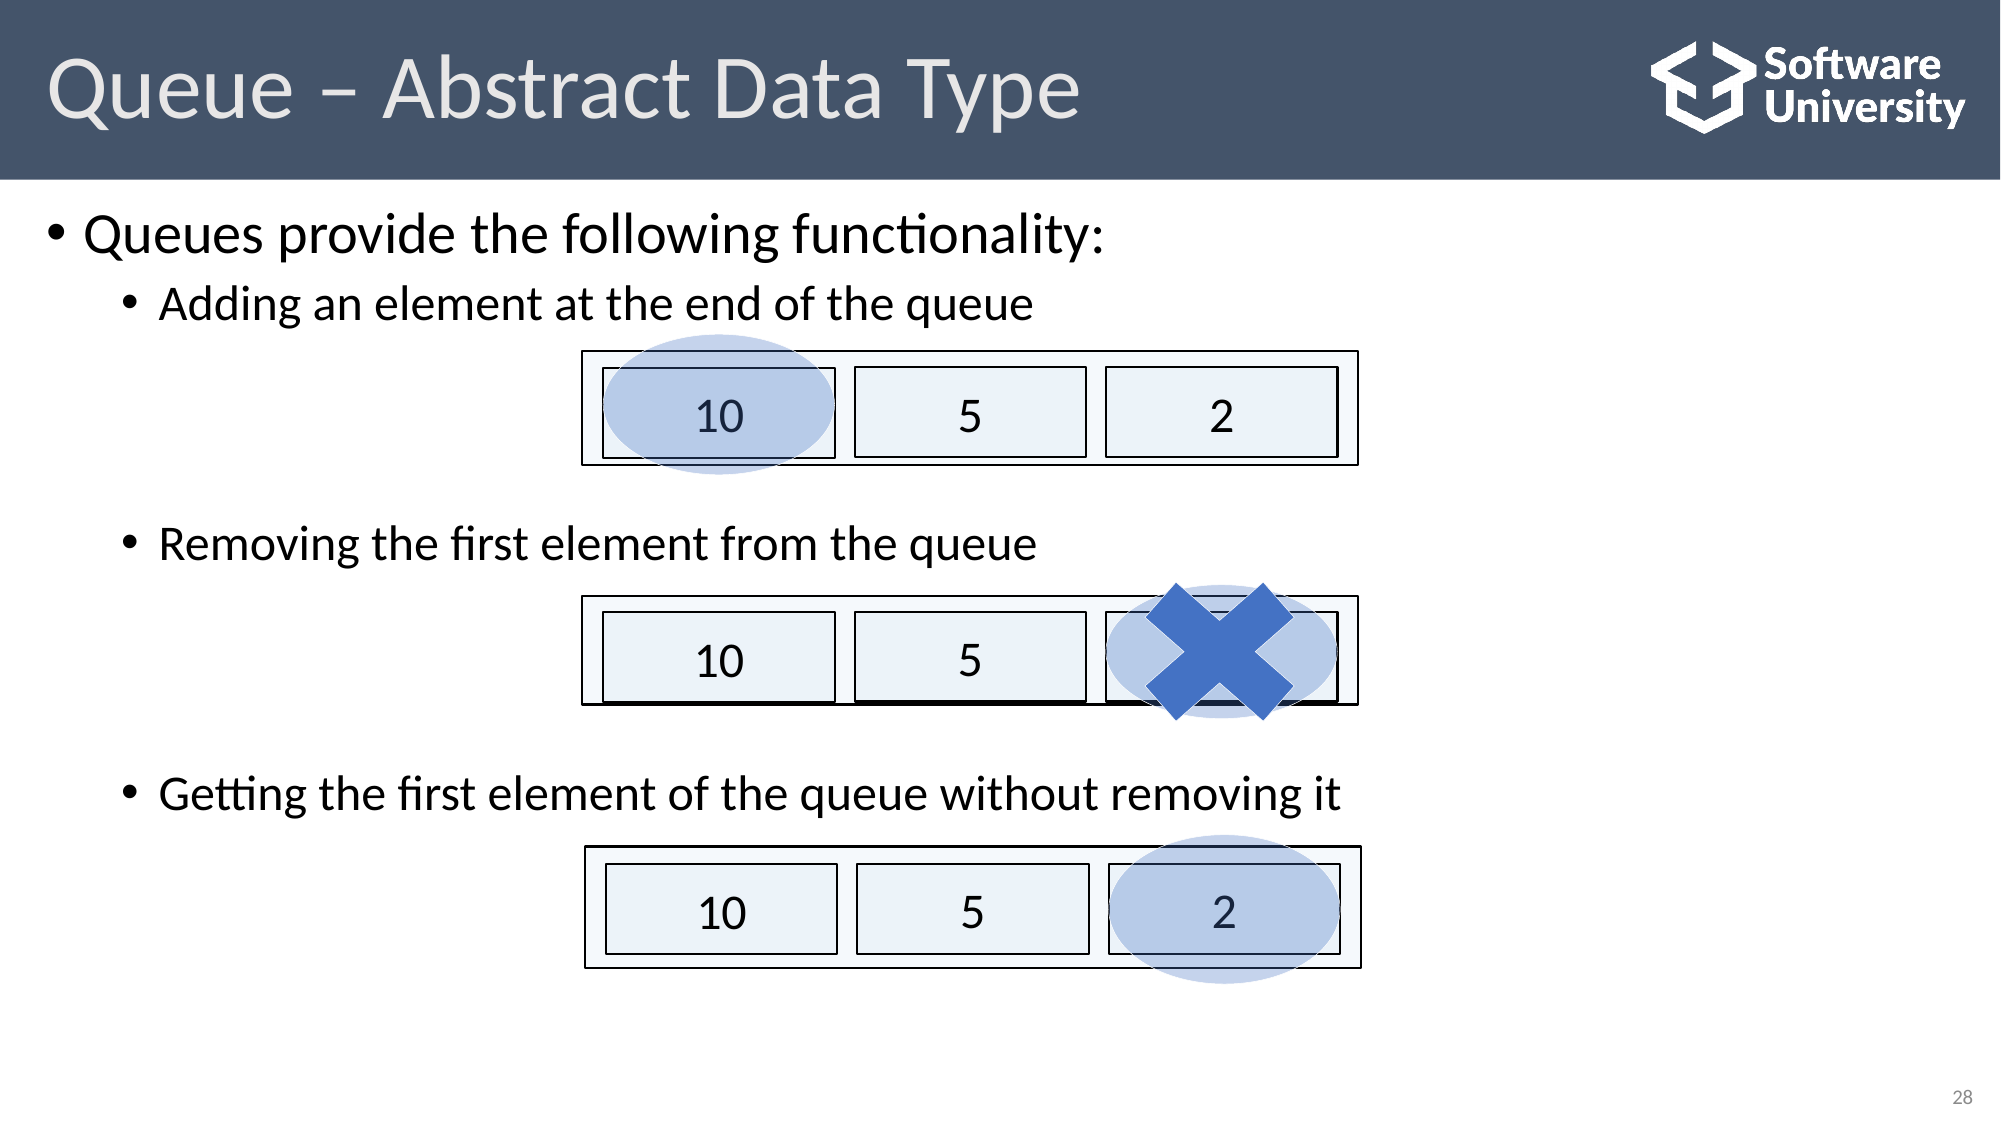

# Queue – Abstract Data Type
Queues provide the following functionality:
Adding an element at the end of the queue

Removing the first element from the queue

Getting the first element of the queue without removing it

2
5
10

2
5
10

2
5
10
28